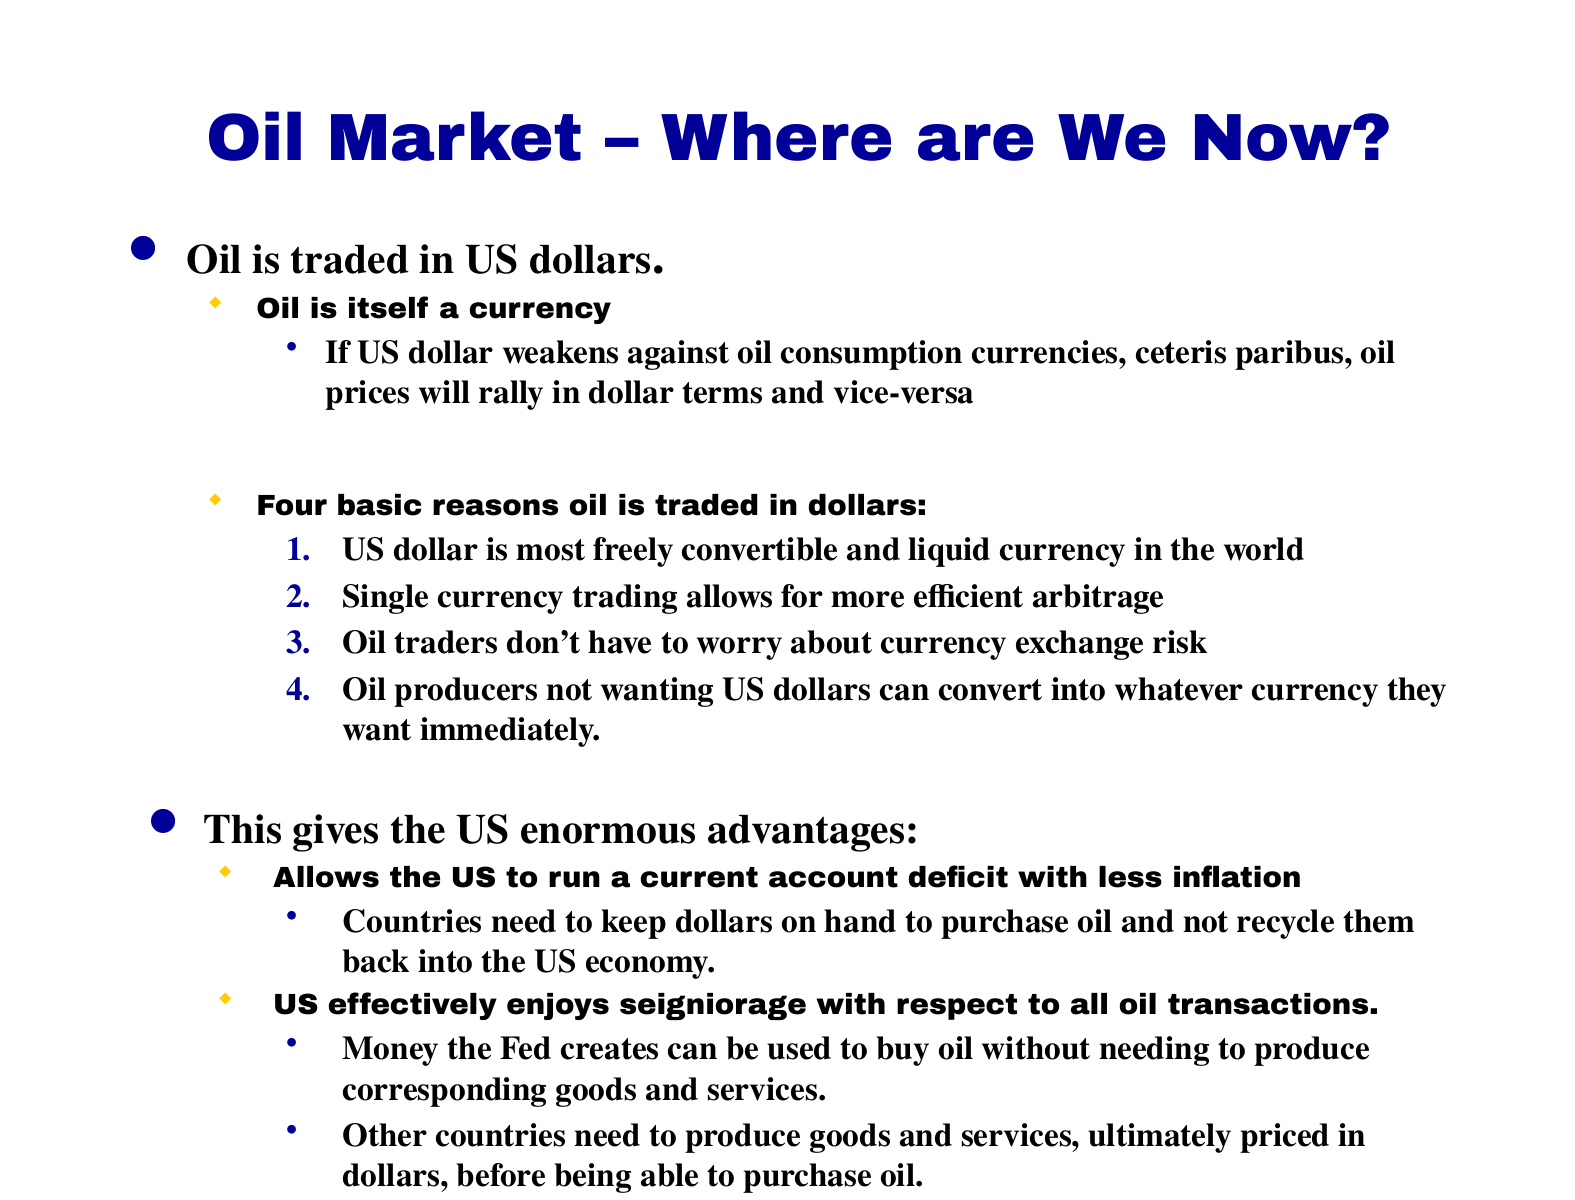

# Oil Market – Where are We Now?
Oil is traded in US dollars.
Oil is itself a currency
If US dollar weakens against oil consumption currencies, ceteris paribus, oil prices will rally in dollar terms and vice-versa

Four basic reasons oil is traded in dollars:
US dollar is most freely convertible and liquid currency in the world
Single currency trading allows for more efficient arbitrage
Oil traders don’t have to worry about currency exchange risk
Oil producers not wanting US dollars can convert into whatever currency they want immediately.

This gives the US enormous advantages:
Allows the US to run a current account deficit with less inflation
Countries need to keep dollars on hand to purchase oil and not recycle them back into the US economy.
US effectively enjoys seigniorage with respect to all oil transactions.
Money the Fed creates can be used to buy oil without needing to produce corresponding goods and services.
Other countries need to produce goods and services, ultimately priced in dollars, before being able to purchase oil.